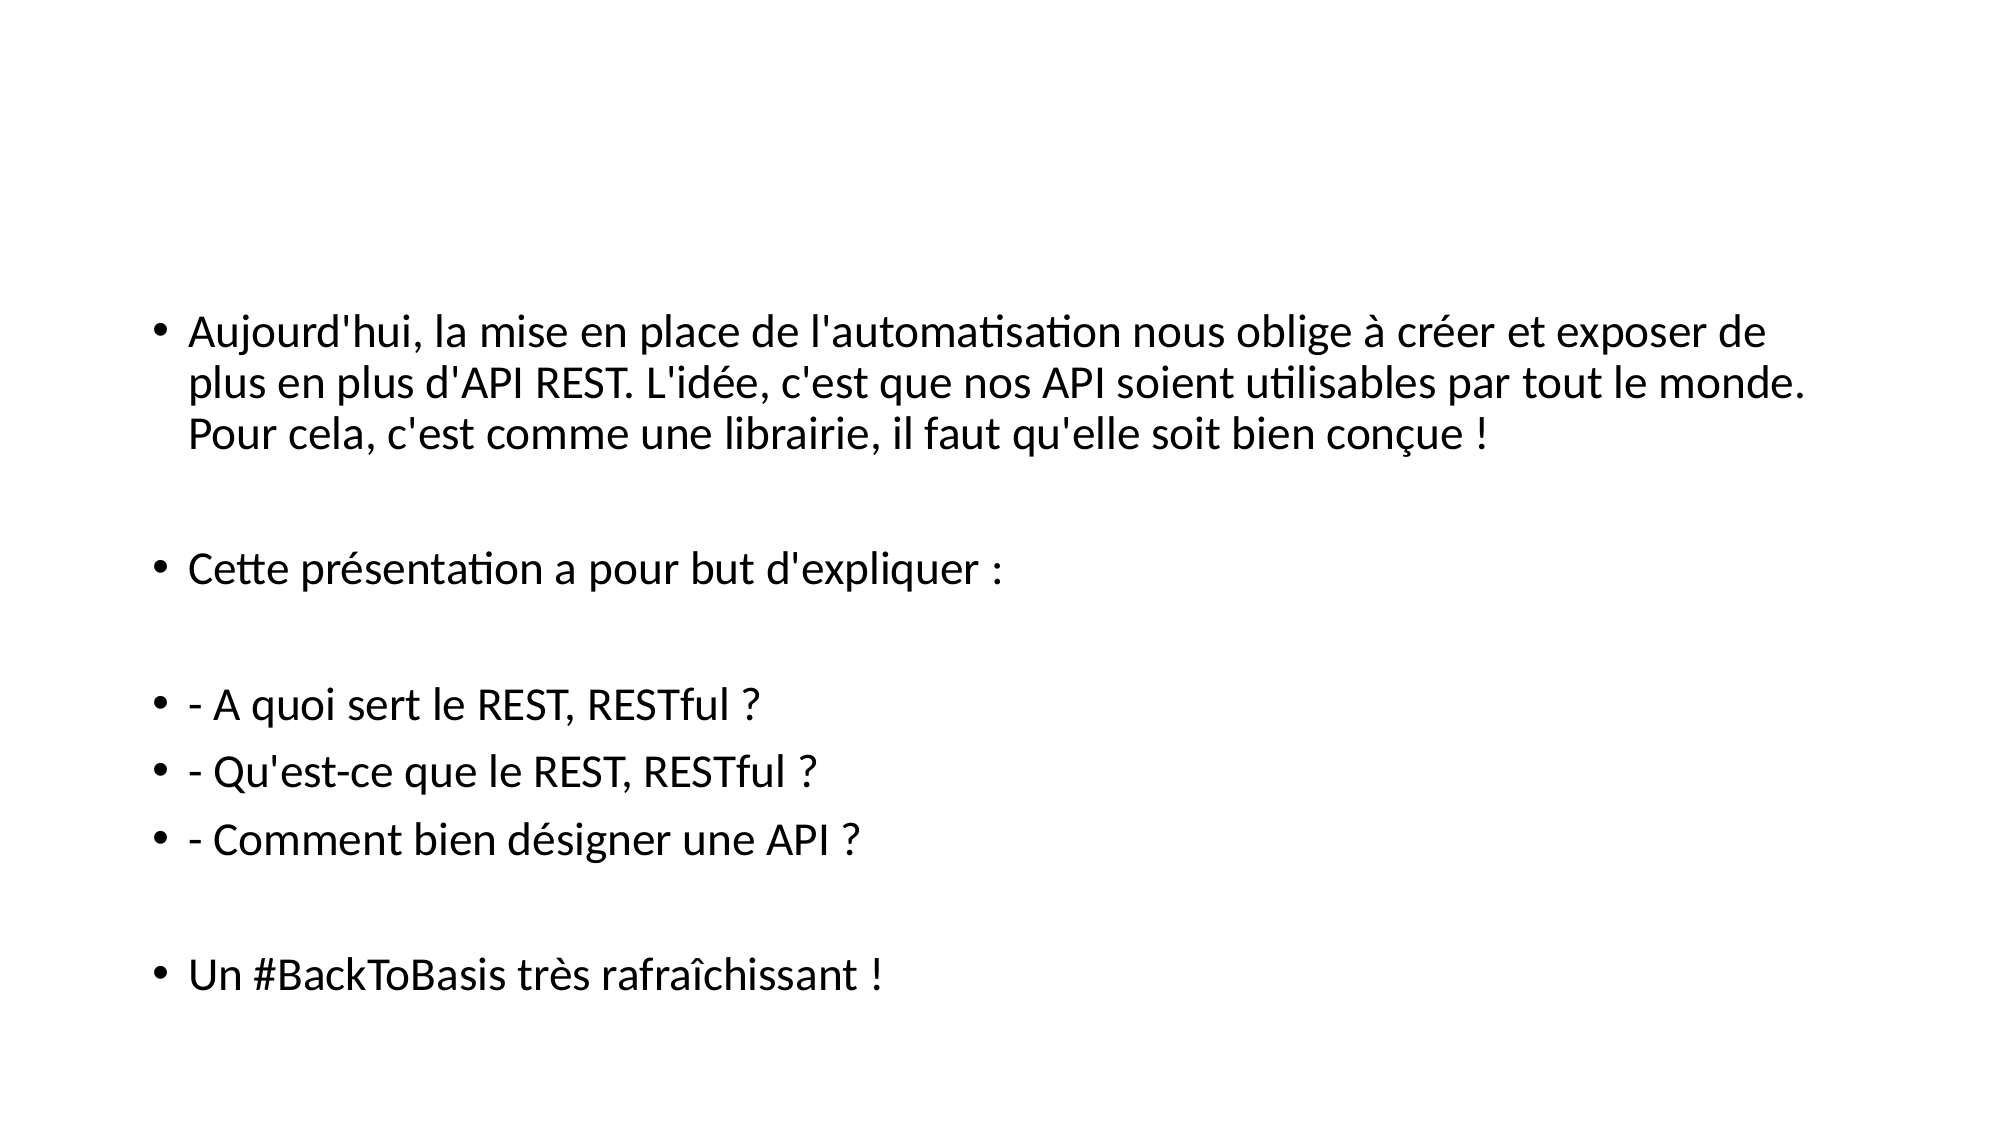

#
Aujourd'hui, la mise en place de l'automatisation nous oblige à créer et exposer de plus en plus d'API REST. L'idée, c'est que nos API soient utilisables par tout le monde. Pour cela, c'est comme une librairie, il faut qu'elle soit bien conçue !

Cette présentation a pour but d'expliquer :

- A quoi sert le REST, RESTful ?
- Qu'est-ce que le REST, RESTful ?
- Comment bien désigner une API ?

Un #BackToBasis très rafraîchissant !